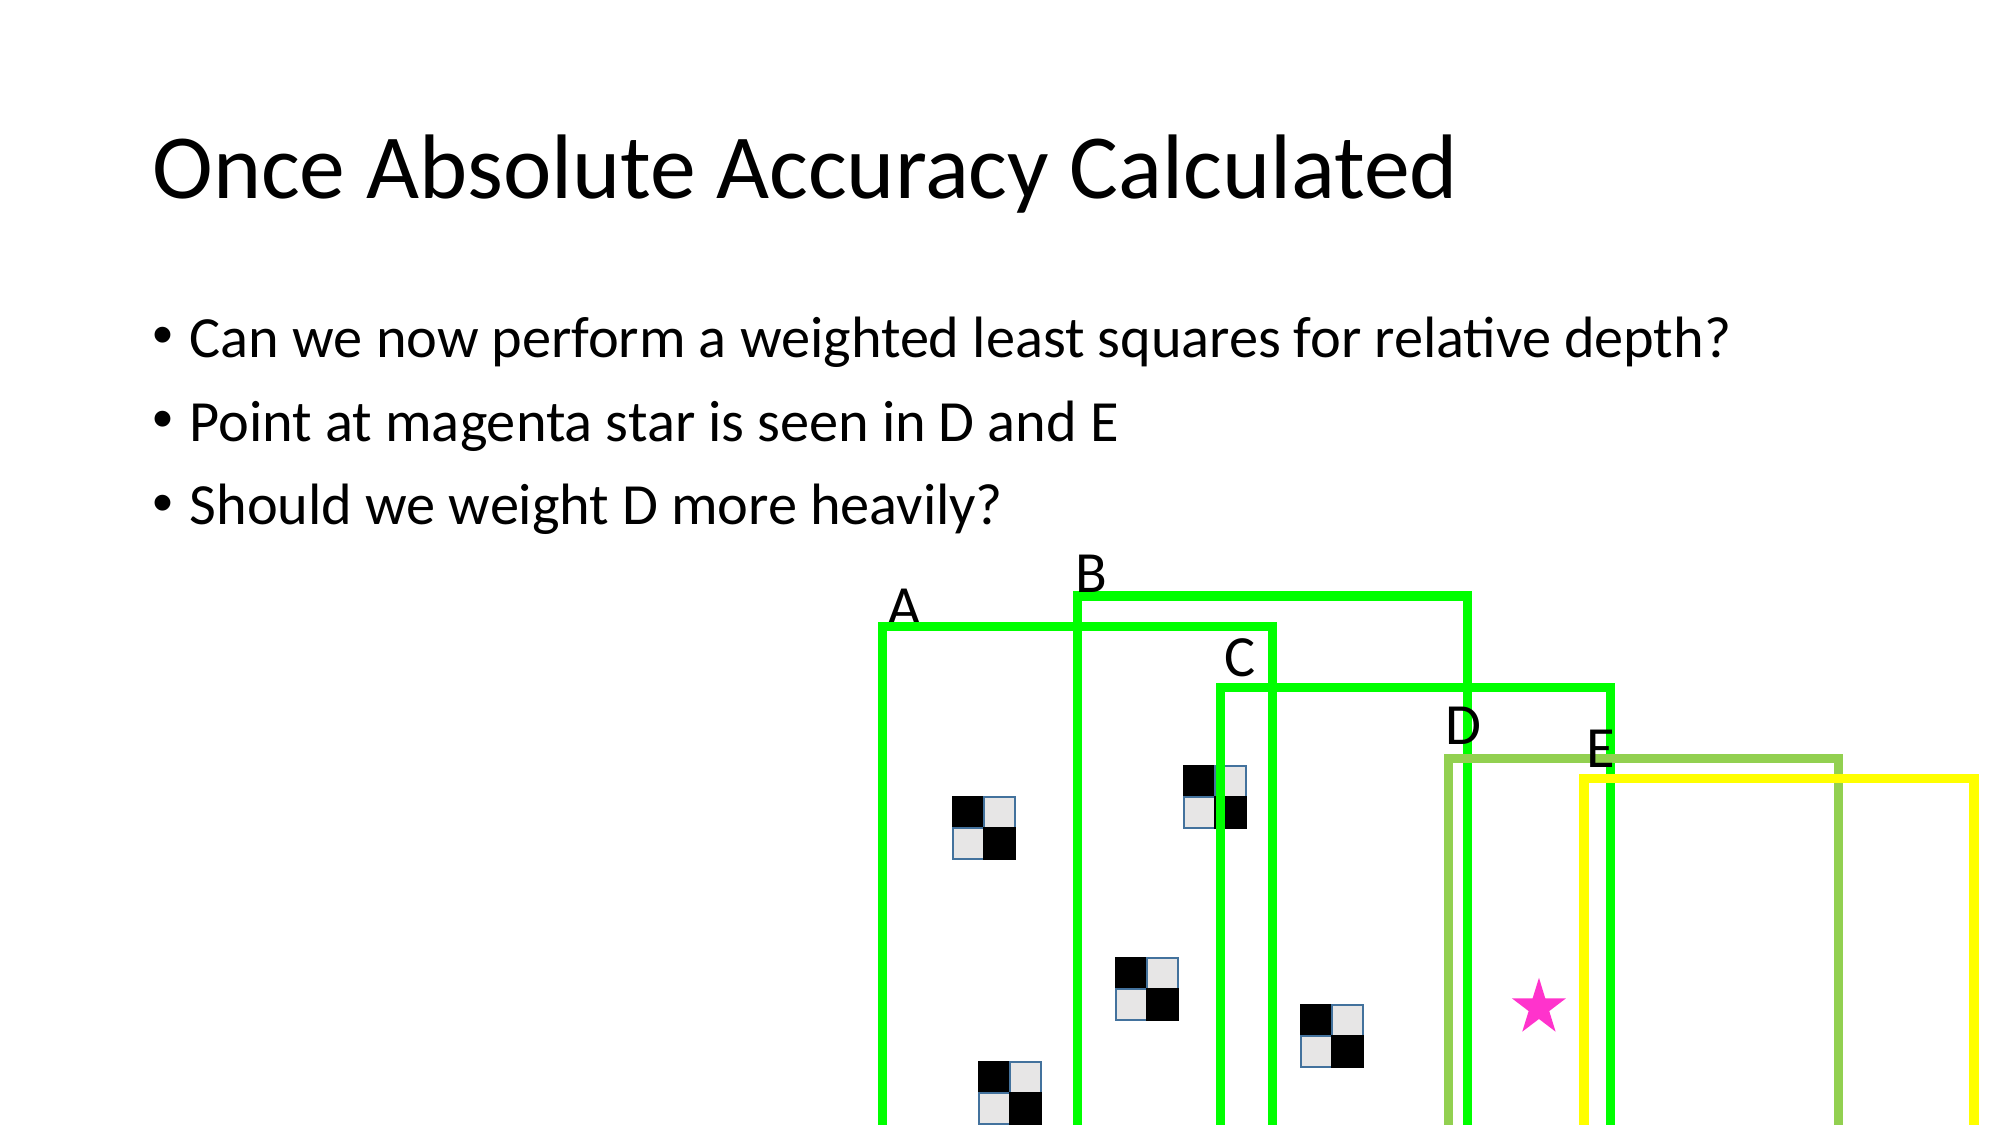

# Once Absolute Accuracy Calculated
Can we now perform a weighted least squares for relative depth?
Point at magenta star is seen in D and E
Should we weight D more heavily?
B
A

C

D
E